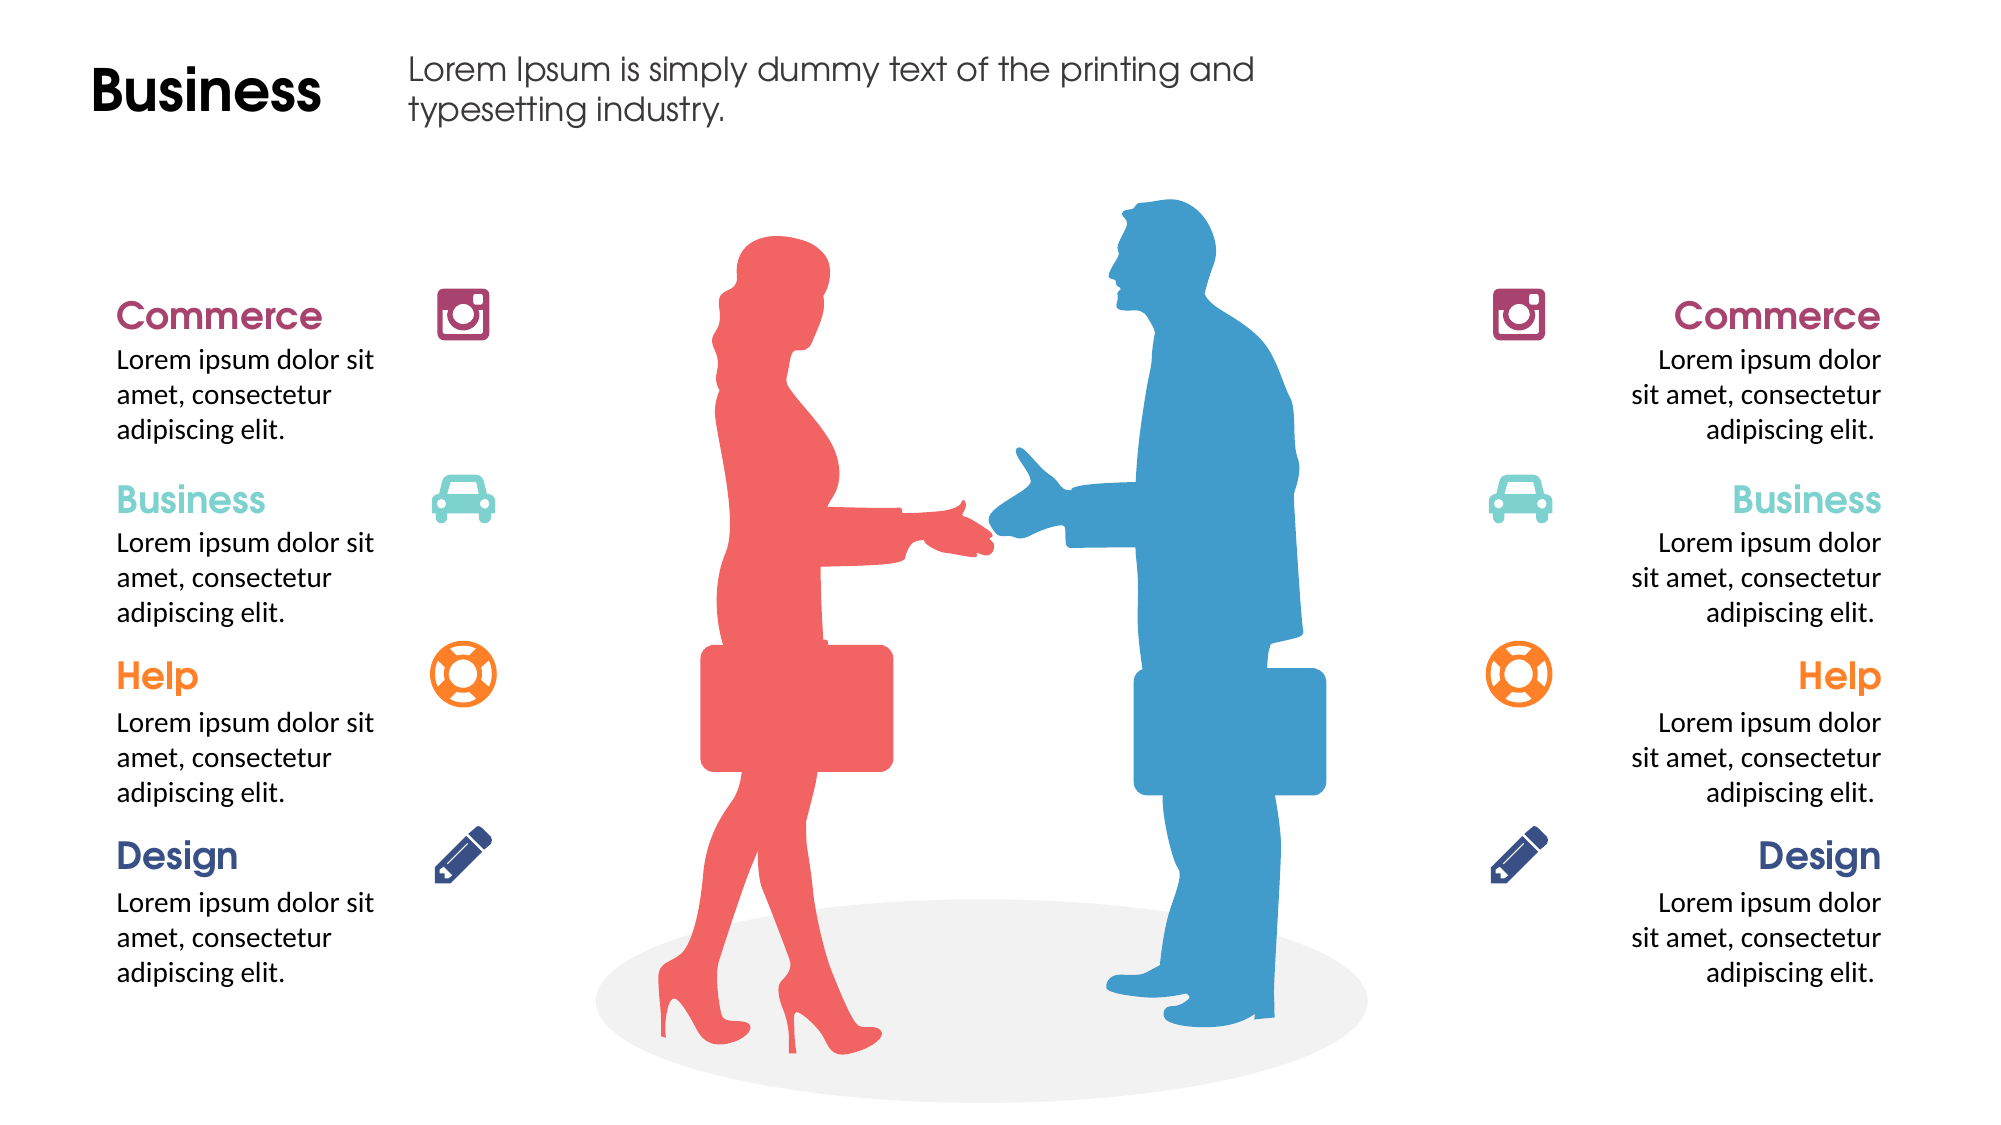

Lorem Ipsum is simply dummy text of the printing and typesetting industry.
Business

Commerce

Lorem ipsum dolor sit amet, consectetur adipiscing elit.
Business

Lorem ipsum dolor sit amet, consectetur adipiscing elit.

Help
Lorem ipsum dolor sit amet, consectetur adipiscing elit.
Design

Lorem ipsum dolor sit amet, consectetur adipiscing elit.
Commerce

Lorem ipsum dolor sit amet, consectetur adipiscing elit.
Business

Lorem ipsum dolor sit amet, consectetur adipiscing elit.

Help
Lorem ipsum dolor sit amet, consectetur adipiscing elit.
Design

Lorem ipsum dolor sit amet, consectetur adipiscing elit.